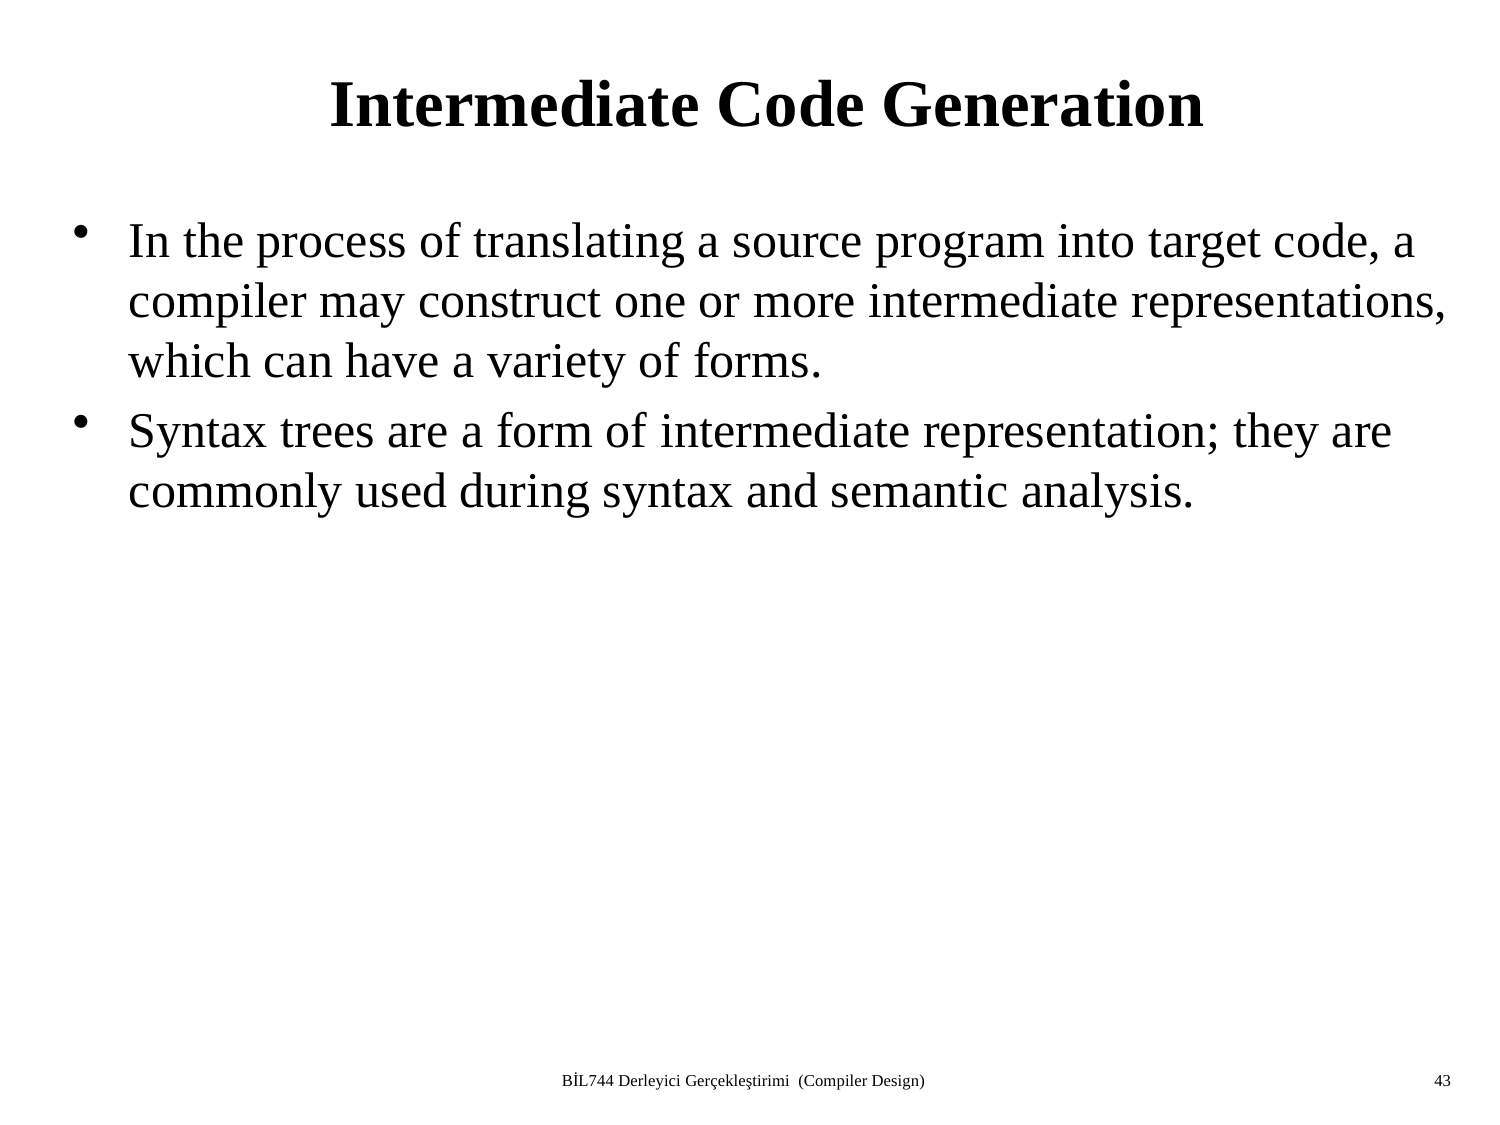

# Intermediate Code Generation
In the process of translating a source program into target code, a compiler may construct one or more intermediate representations, which can have a variety of forms.
Syntax trees are a form of intermediate representation; they are commonly used during syntax and semantic analysis.
BİL744 Derleyici Gerçekleştirimi  (Compiler Design)
43